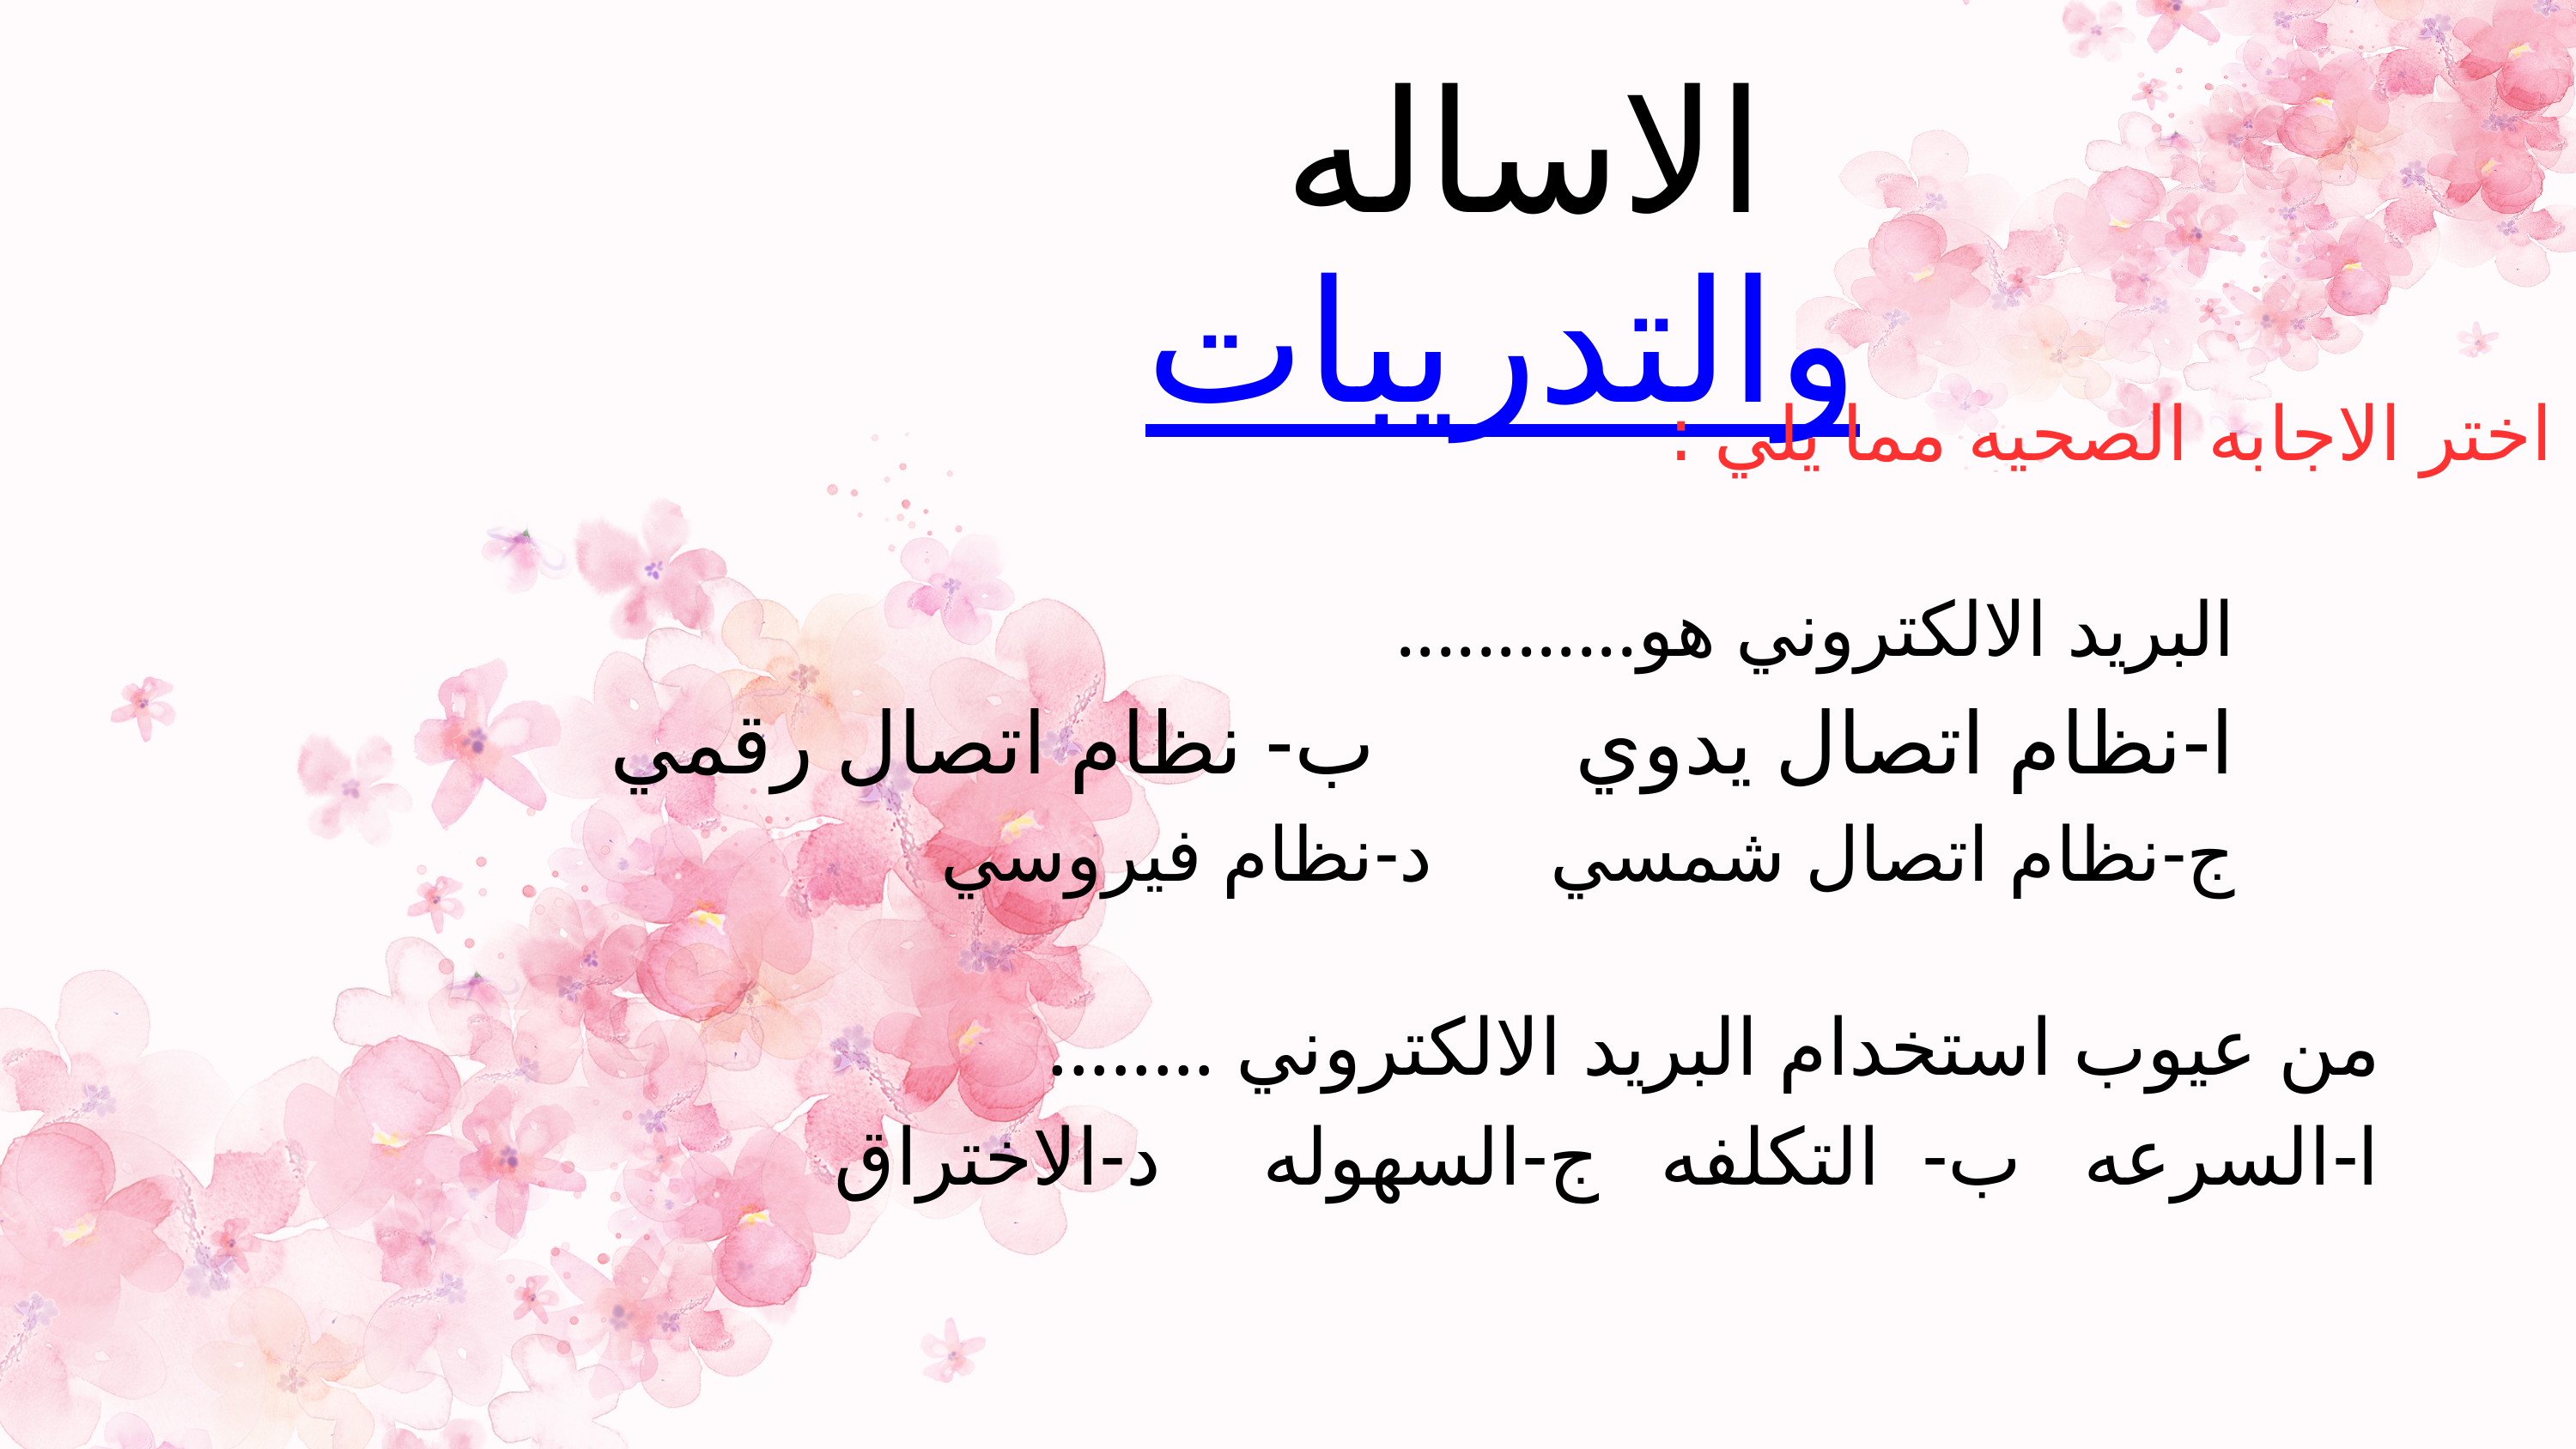

الاساله والتدريبات
اختر الاجابه الصحيه مما يلي :

البريد الالكتروني هو............
ا-نظام اتصال يدوي         ب- نظام اتصال رقمي
ج-نظام اتصال شمسي      د-نظام فيروسي
من عيوب استخدام البريد الالكتروني ........
ا-السرعه   ب-  التكلفه   ج-السهوله     د-الاختراق